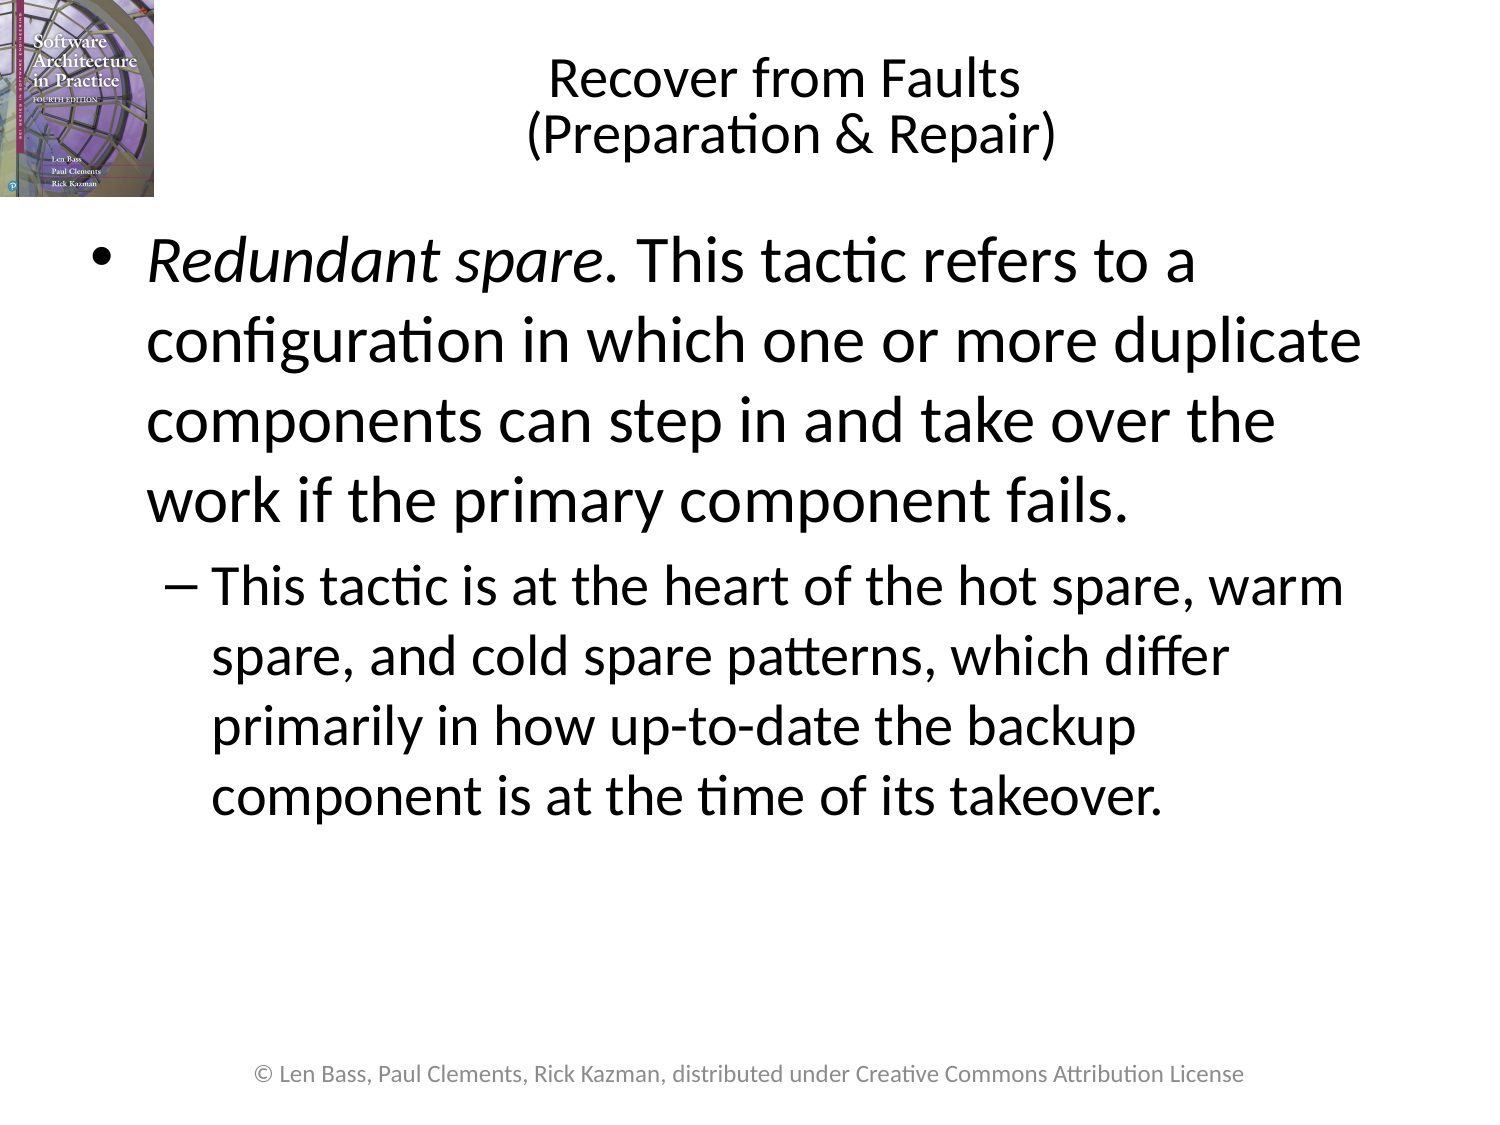

# Recover from Faults (Preparation & Repair)
Redundant spare. This tactic refers to a configuration in which one or more duplicate components can step in and take over the work if the primary component fails.
This tactic is at the heart of the hot spare, warm spare, and cold spare patterns, which differ primarily in how up-to-date the backup component is at the time of its takeover.

© Len Bass, Paul Clements, Rick Kazman, distributed under Creative Commons Attribution License